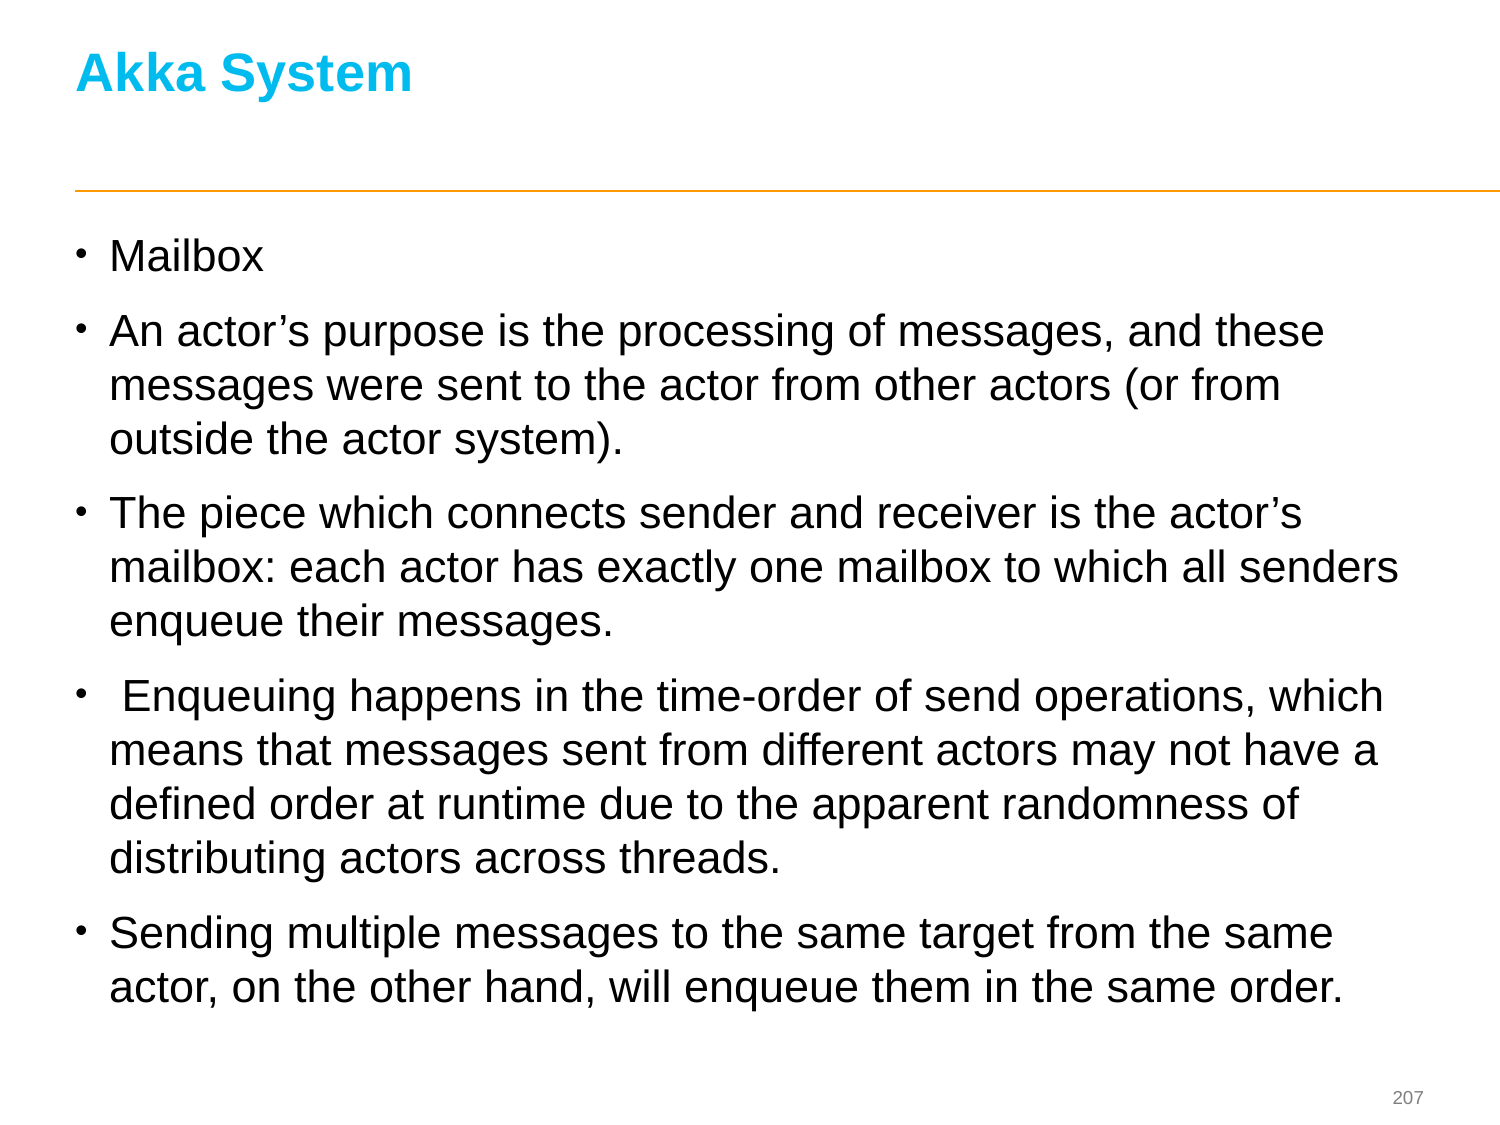

# Akka System
Mailbox
An actor’s purpose is the processing of messages, and these messages were sent to the actor from other actors (or from outside the actor system).
The piece which connects sender and receiver is the actor’s mailbox: each actor has exactly one mailbox to which all senders enqueue their messages.
 Enqueuing happens in the time-order of send operations, which means that messages sent from different actors may not have a defined order at runtime due to the apparent randomness of distributing actors across threads.
Sending multiple messages to the same target from the same actor, on the other hand, will enqueue them in the same order.